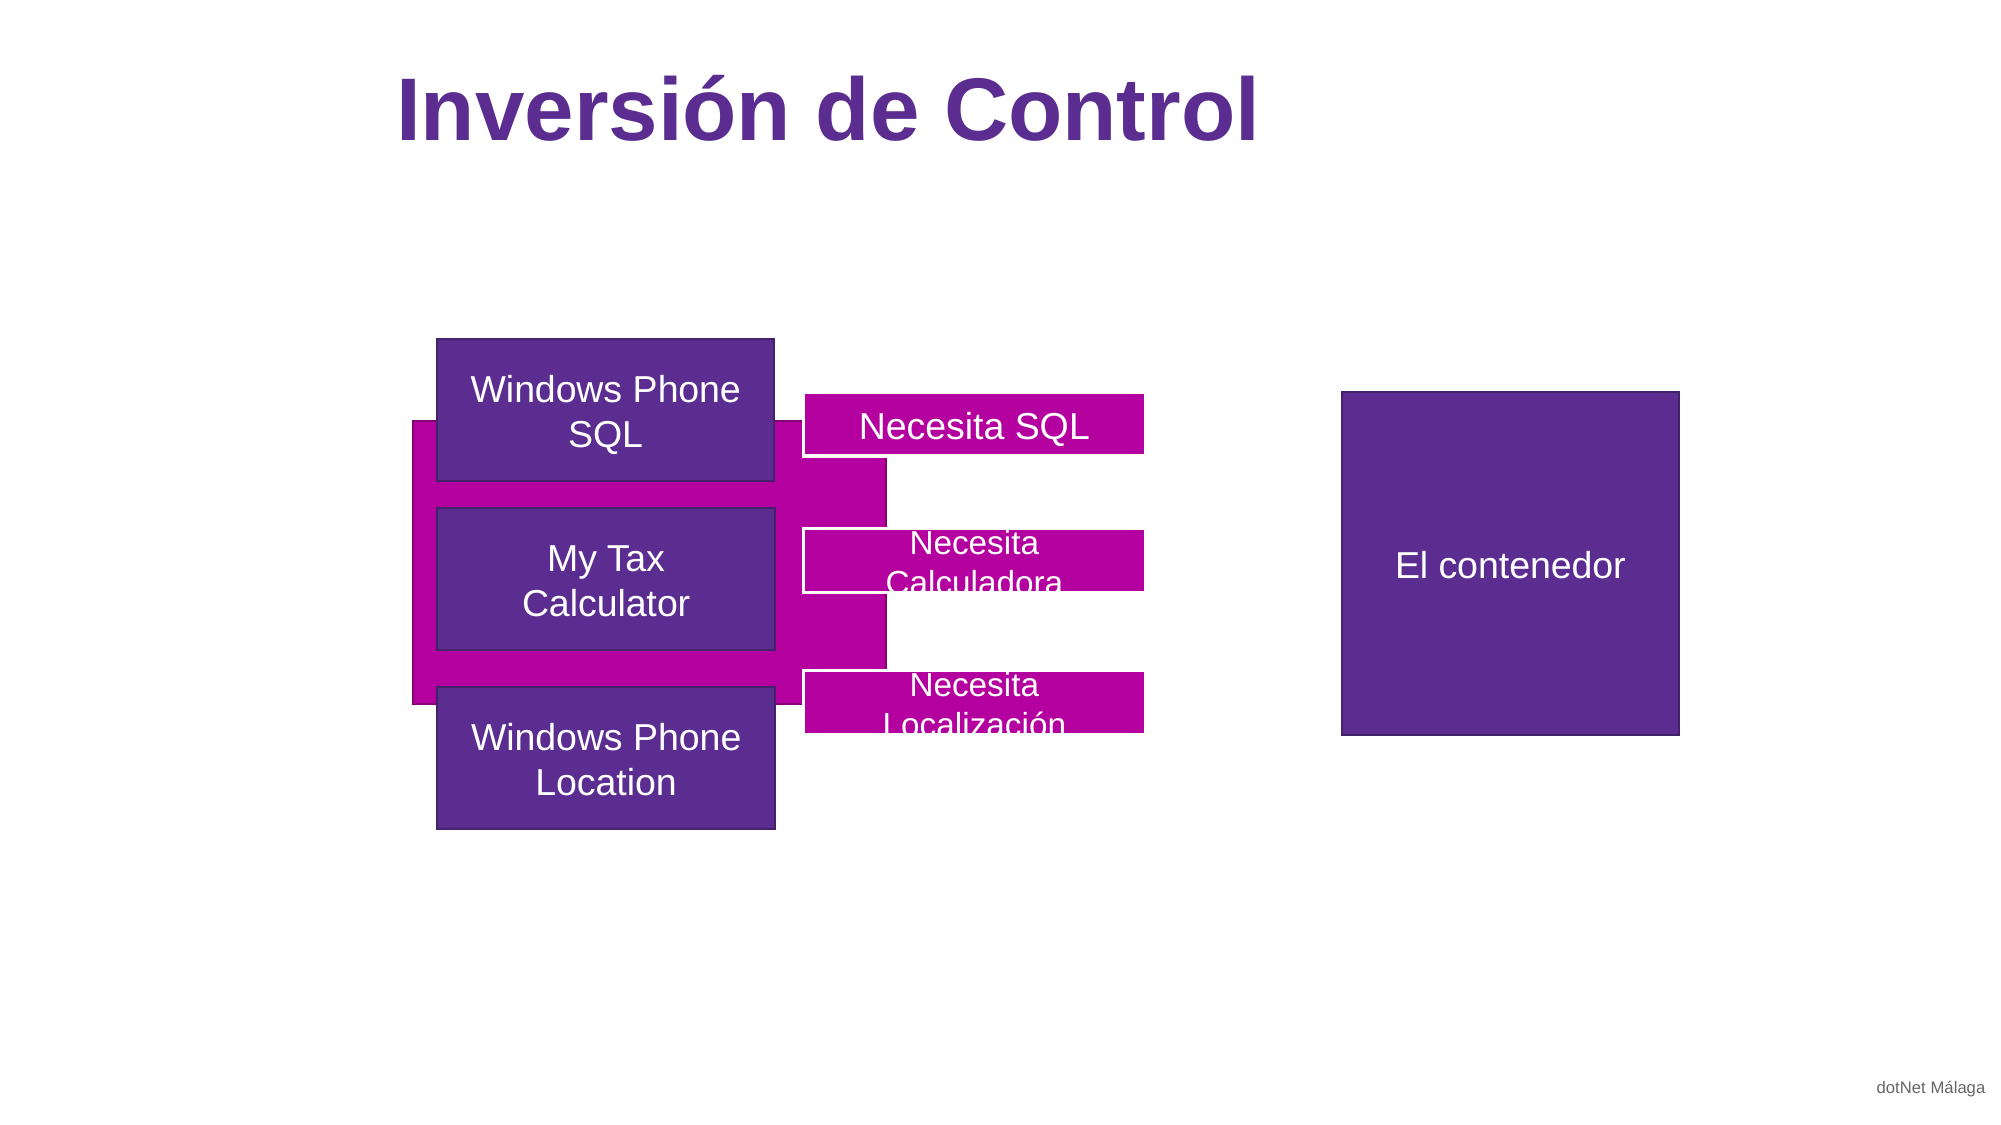

# Inversión de Control
Windows Phone SQL
El contenedor
Necesita SQL
MyViewModel
My Tax
Calculator
Necesita Calculadora
Necesita Localización
Windows Phone Location